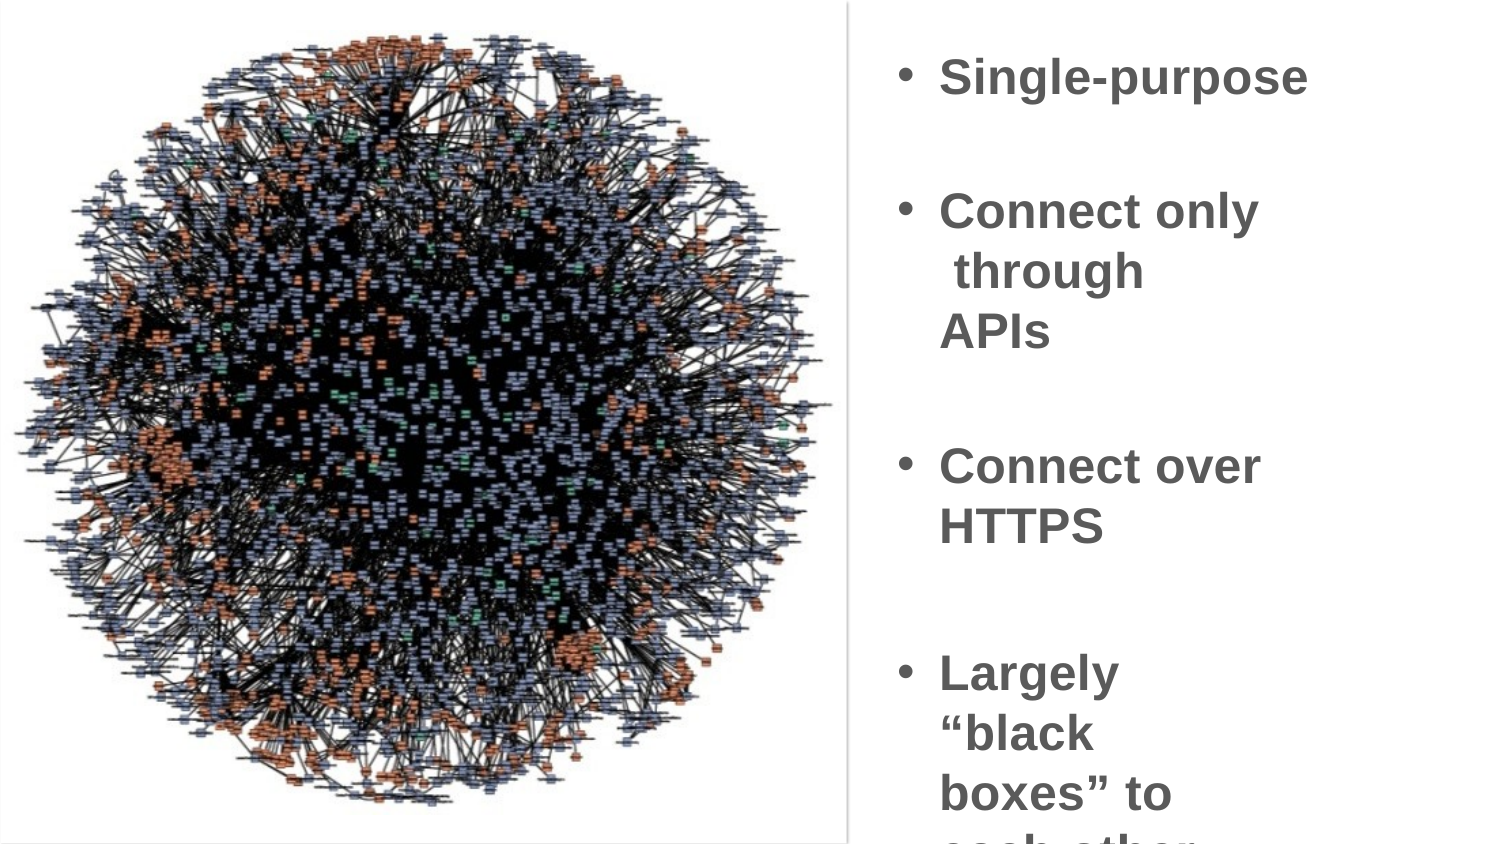

Single-purpose

Connect only  through APIs

Connect over HTTPS

Largely “black
boxes” to each other

Microservices